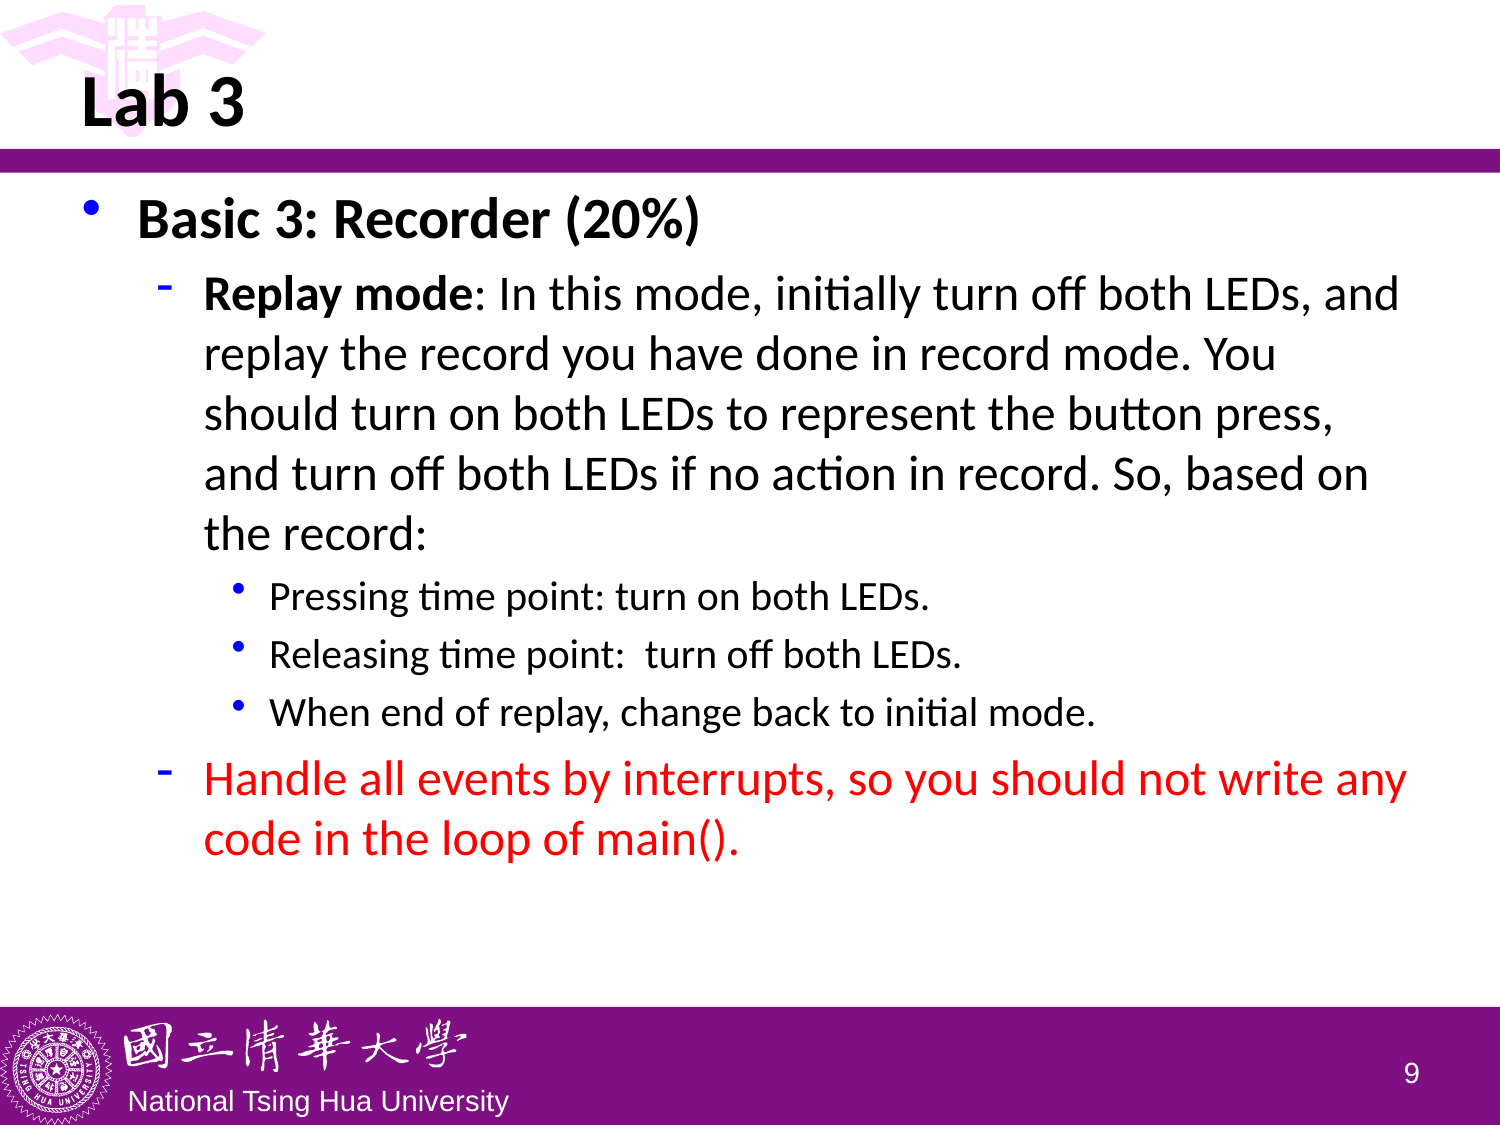

# Lab 3
Basic 3: Recorder (20%)
Replay mode: In this mode, initially turn off both LEDs, and replay the record you have done in record mode. You should turn on both LEDs to represent the button press, and turn off both LEDs if no action in record. So, based on the record:
Pressing time point: turn on both LEDs.
Releasing time point:  turn off both LEDs.
When end of replay, change back to initial mode.
Handle all events by interrupts, so you should not write any code in the loop of main().

9